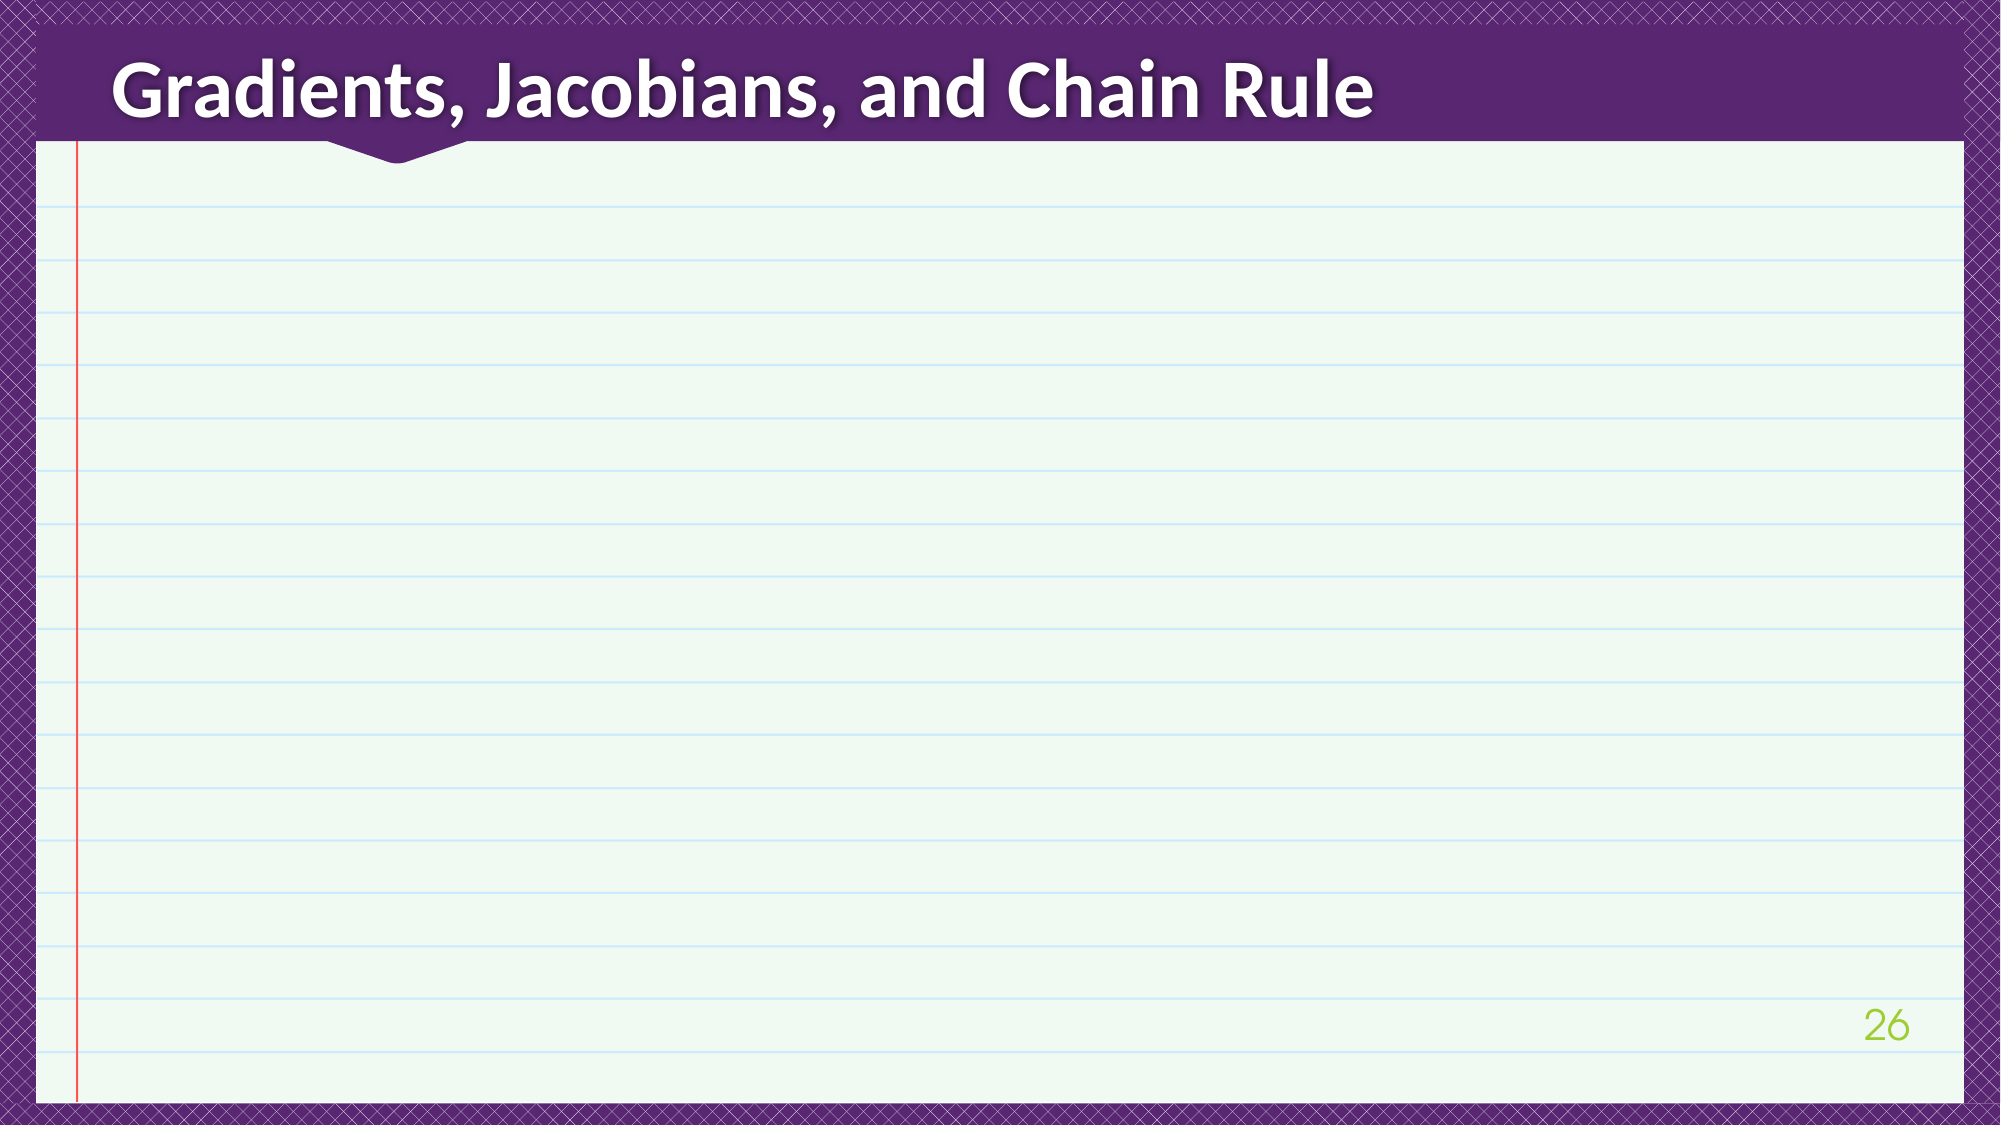

# Gradients, Jacobians, and Chain Rule
26